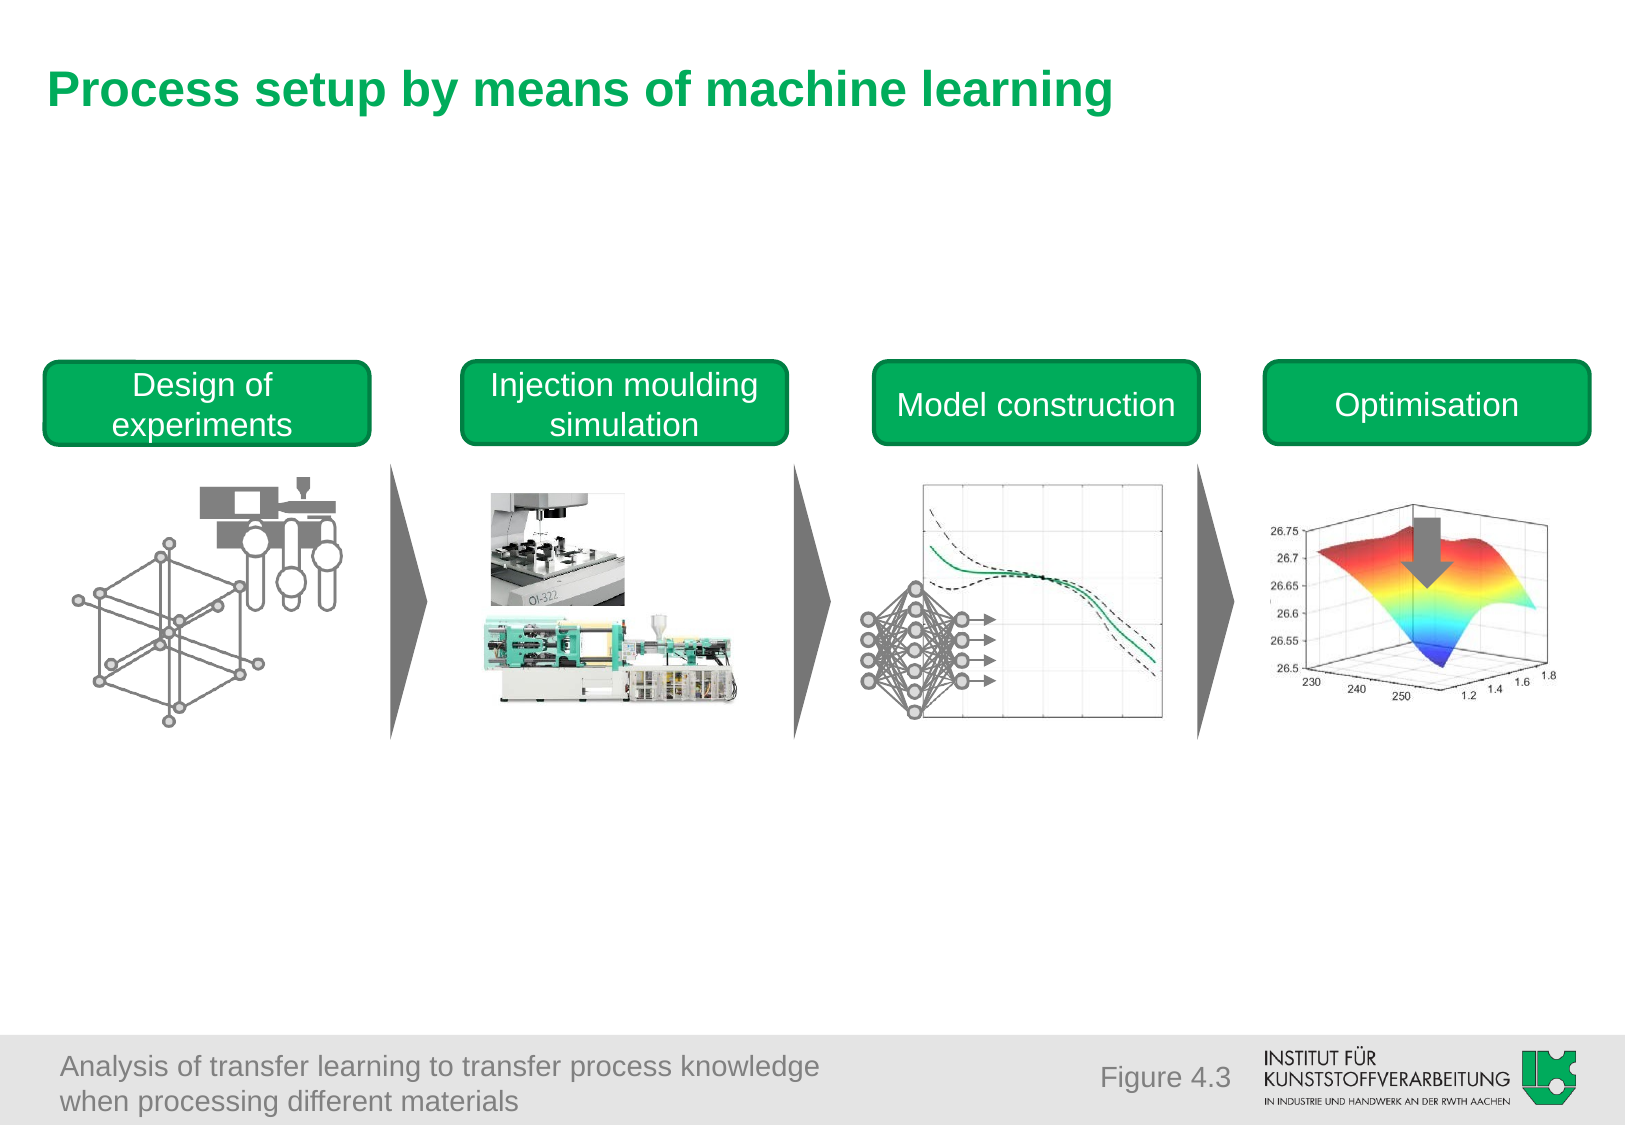

# Process setup by means of machine learning
Injection moulding simulation
Model construction
Optimisation
Design of  experiments

Figure 4.3